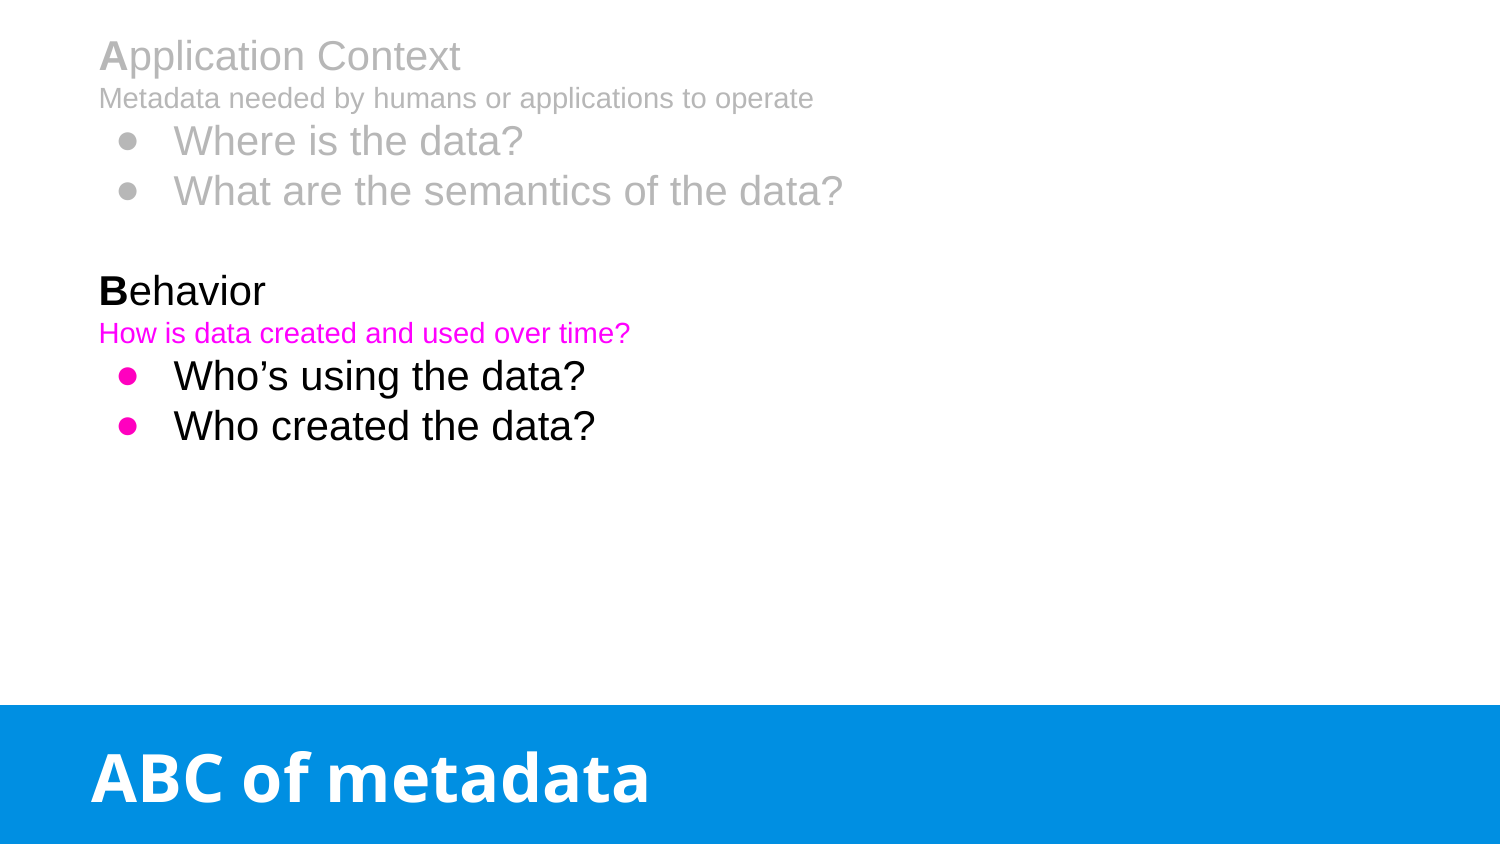

Application Context
Metadata needed by humans or applications to operate
Where is the data?
What are the semantics of the data?

Behavior
How is data created and used over time?
Who’s using the data?
Who created the data?

# ABC of metadata